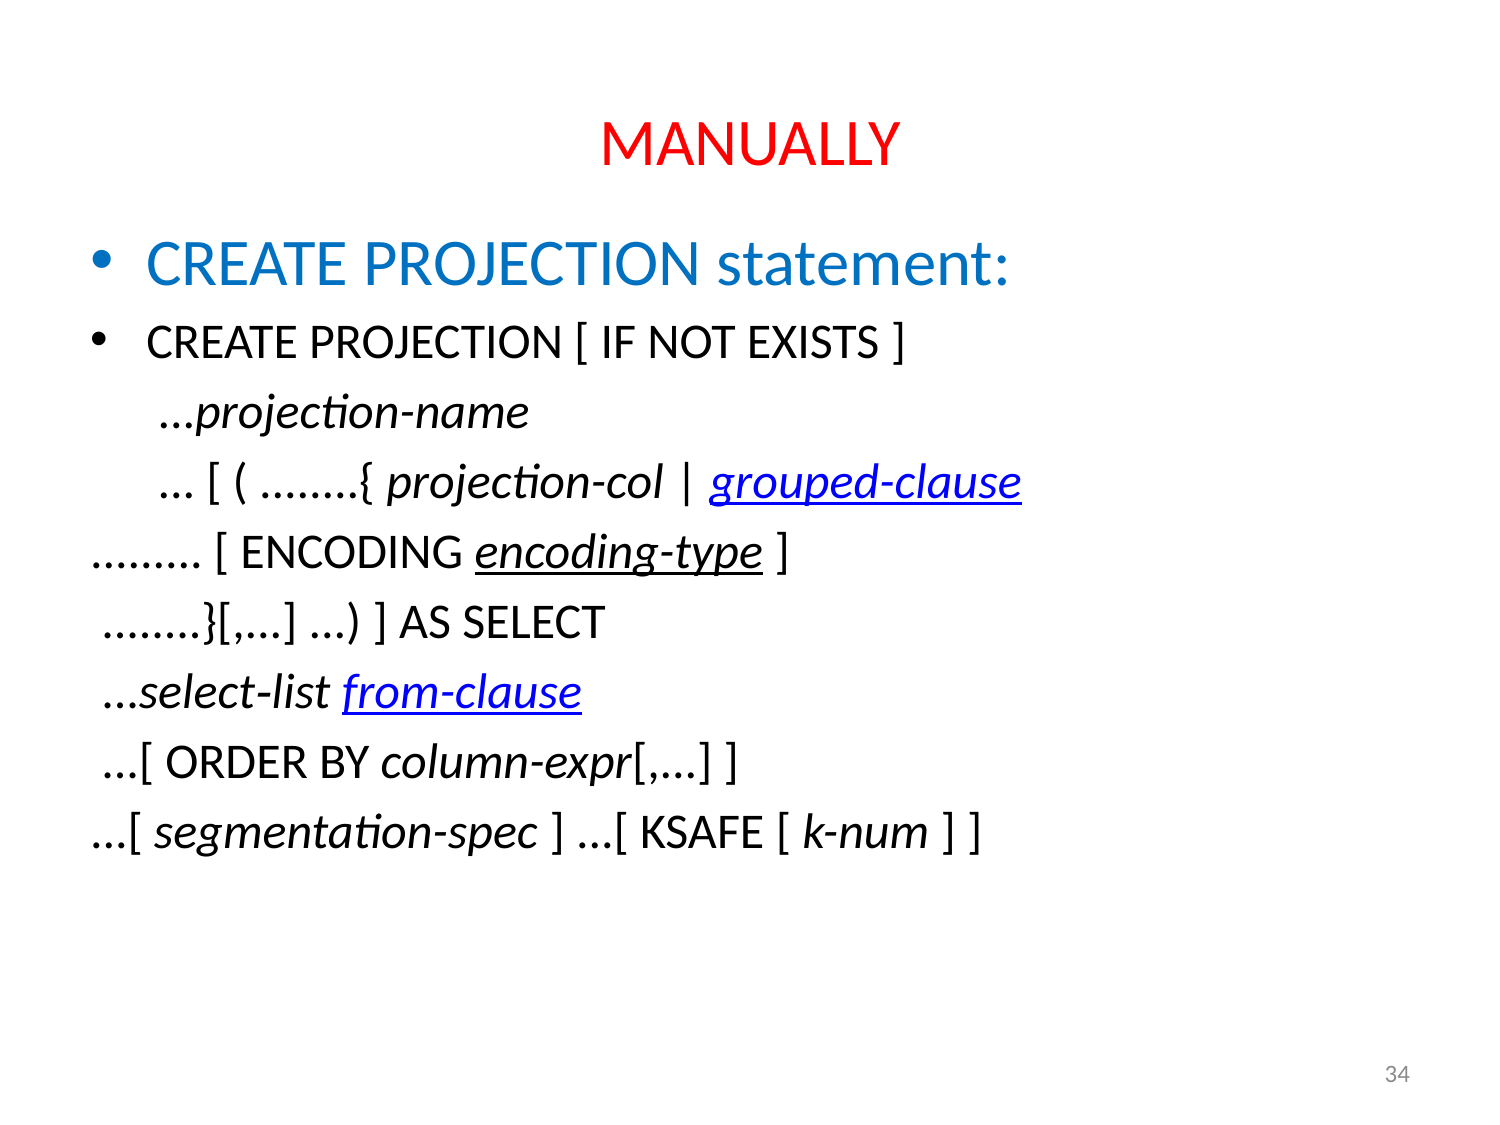

# MANUALLY
CREATE PROJECTION statement:
CREATE PROJECTION [ IF NOT EXISTS ]
      ...projection-name
      ... [ ( ........{ projection-col | grouped-clause
......... [ ENCODING encoding-type ]
 ........}[,...] ...) ] AS SELECT
 ...select‑list from-clause
 ...[ ORDER BY column-expr[,...] ]
...[ segmentation-spec ] ...[ KSAFE [ k-num ] ]
34